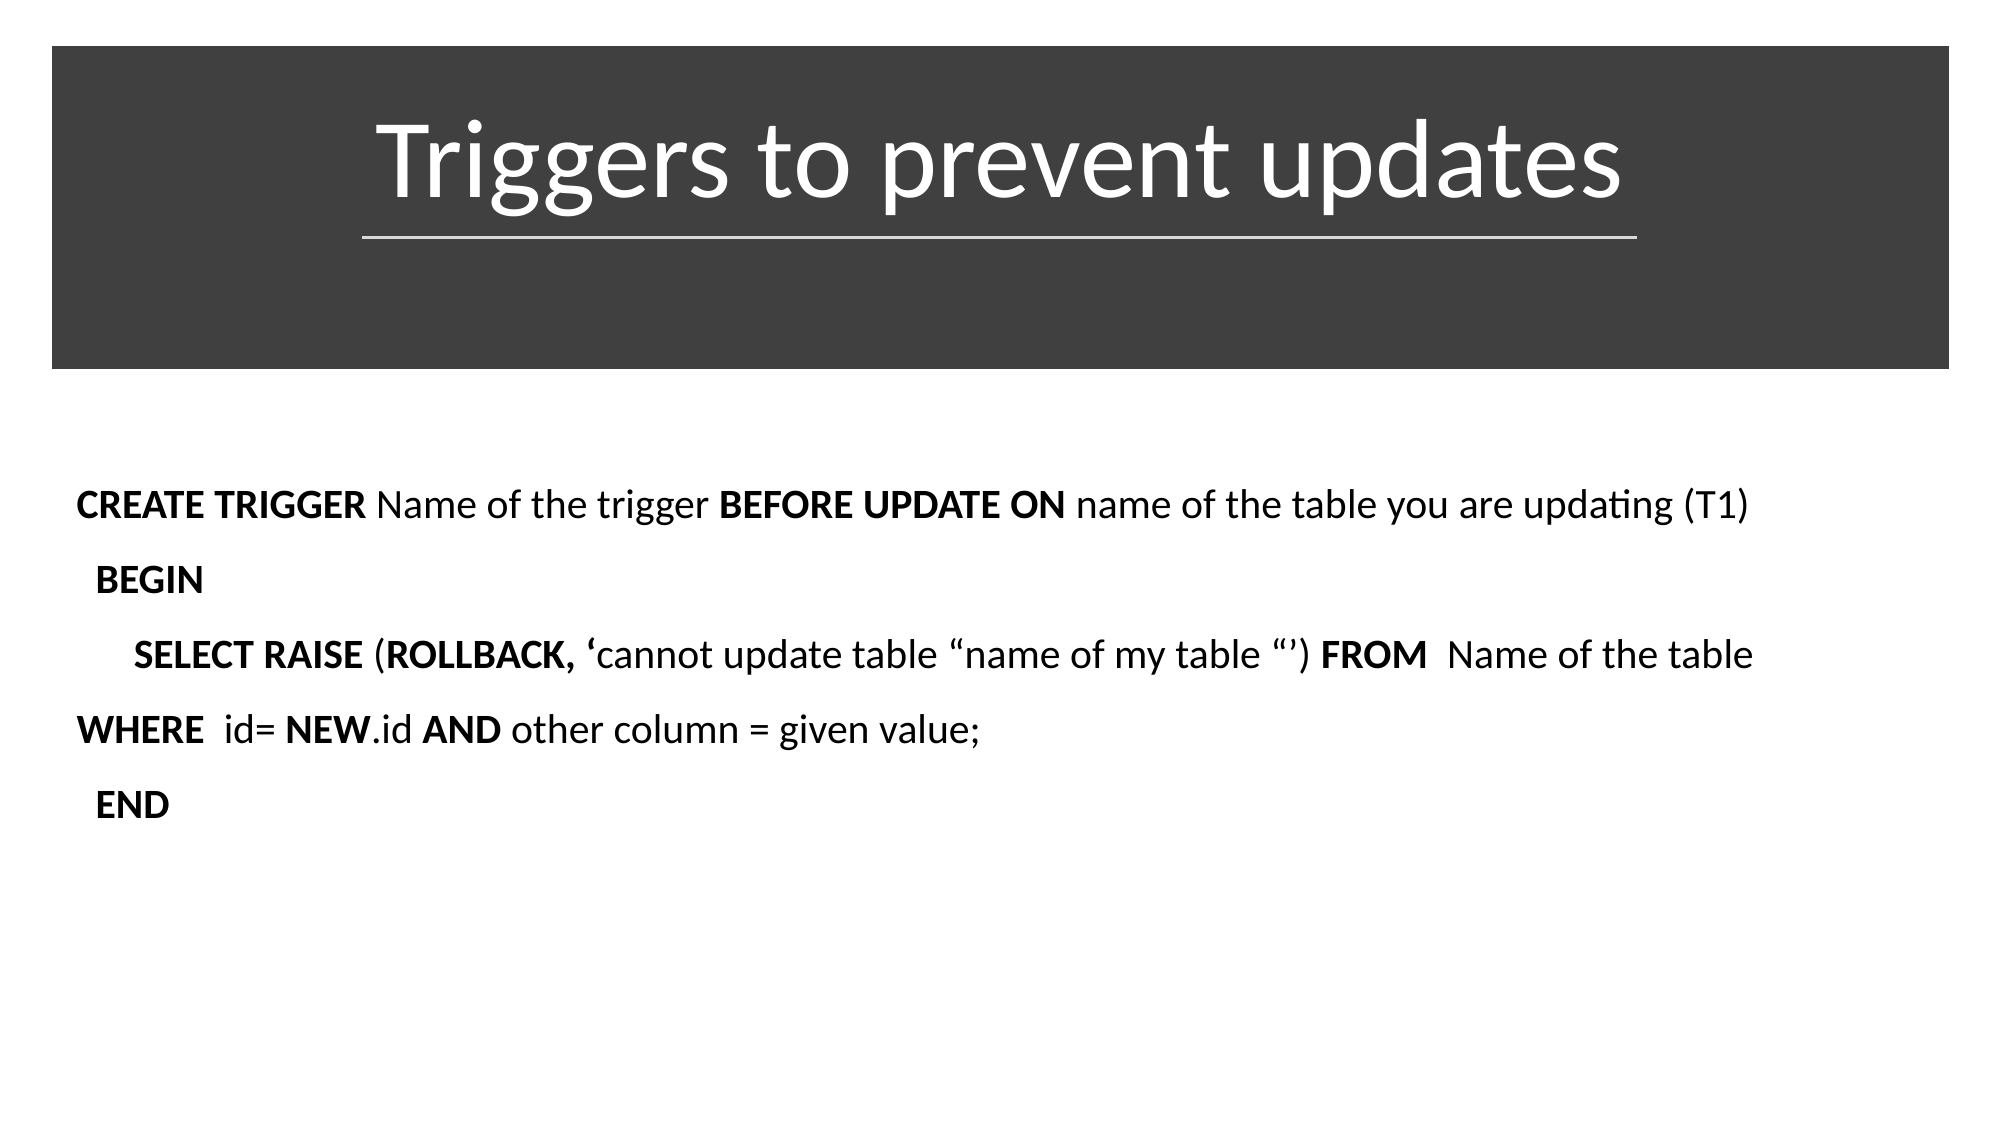

# Triggers to prevent updates
CREATE TRIGGER Name of the trigger BEFORE UPDATE ON name of the table you are updating (T1)
  BEGIN
      SELECT RAISE (ROLLBACK, ‘cannot update table “name of my table “’) FROM  Name of the table
WHERE  id= NEW.id AND other column = given value;
  END